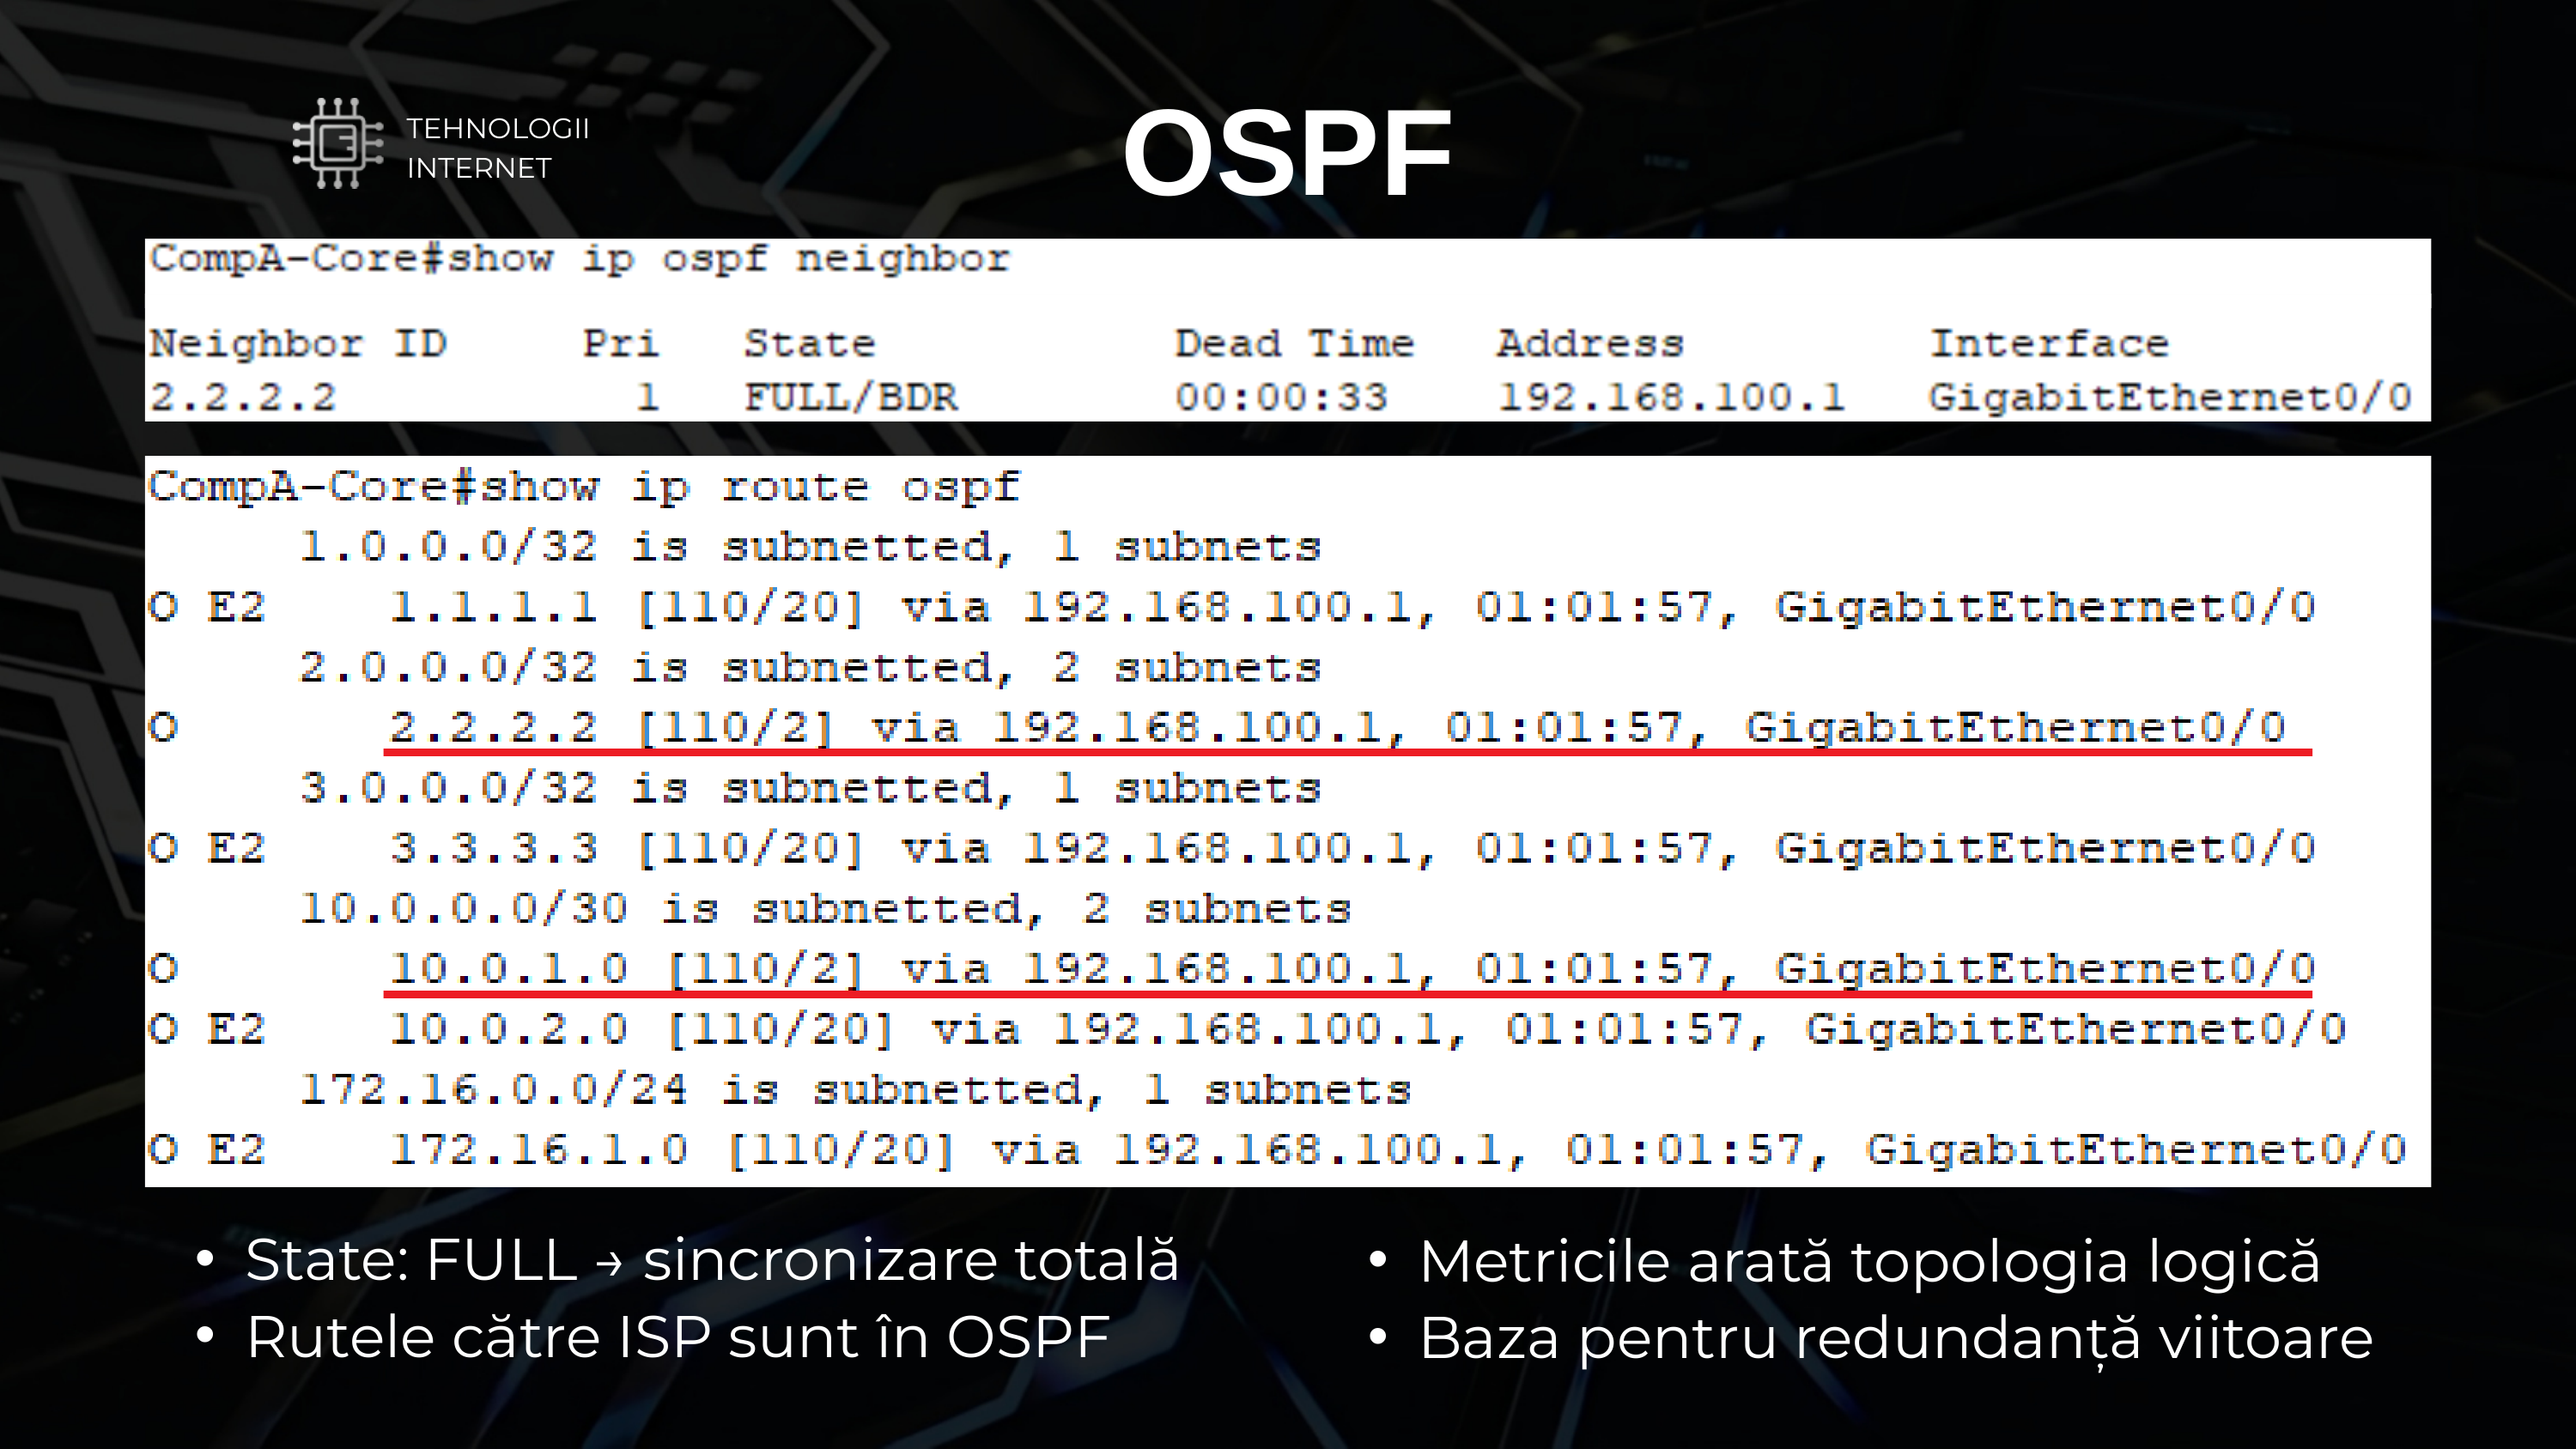

OSPF

TEHNOLOGII INTERNET

State: FULL → sincronizare totală
Rutele către ISP sunt în OSPF
Metricile arată topologia logică
Baza pentru redundanță viitoare